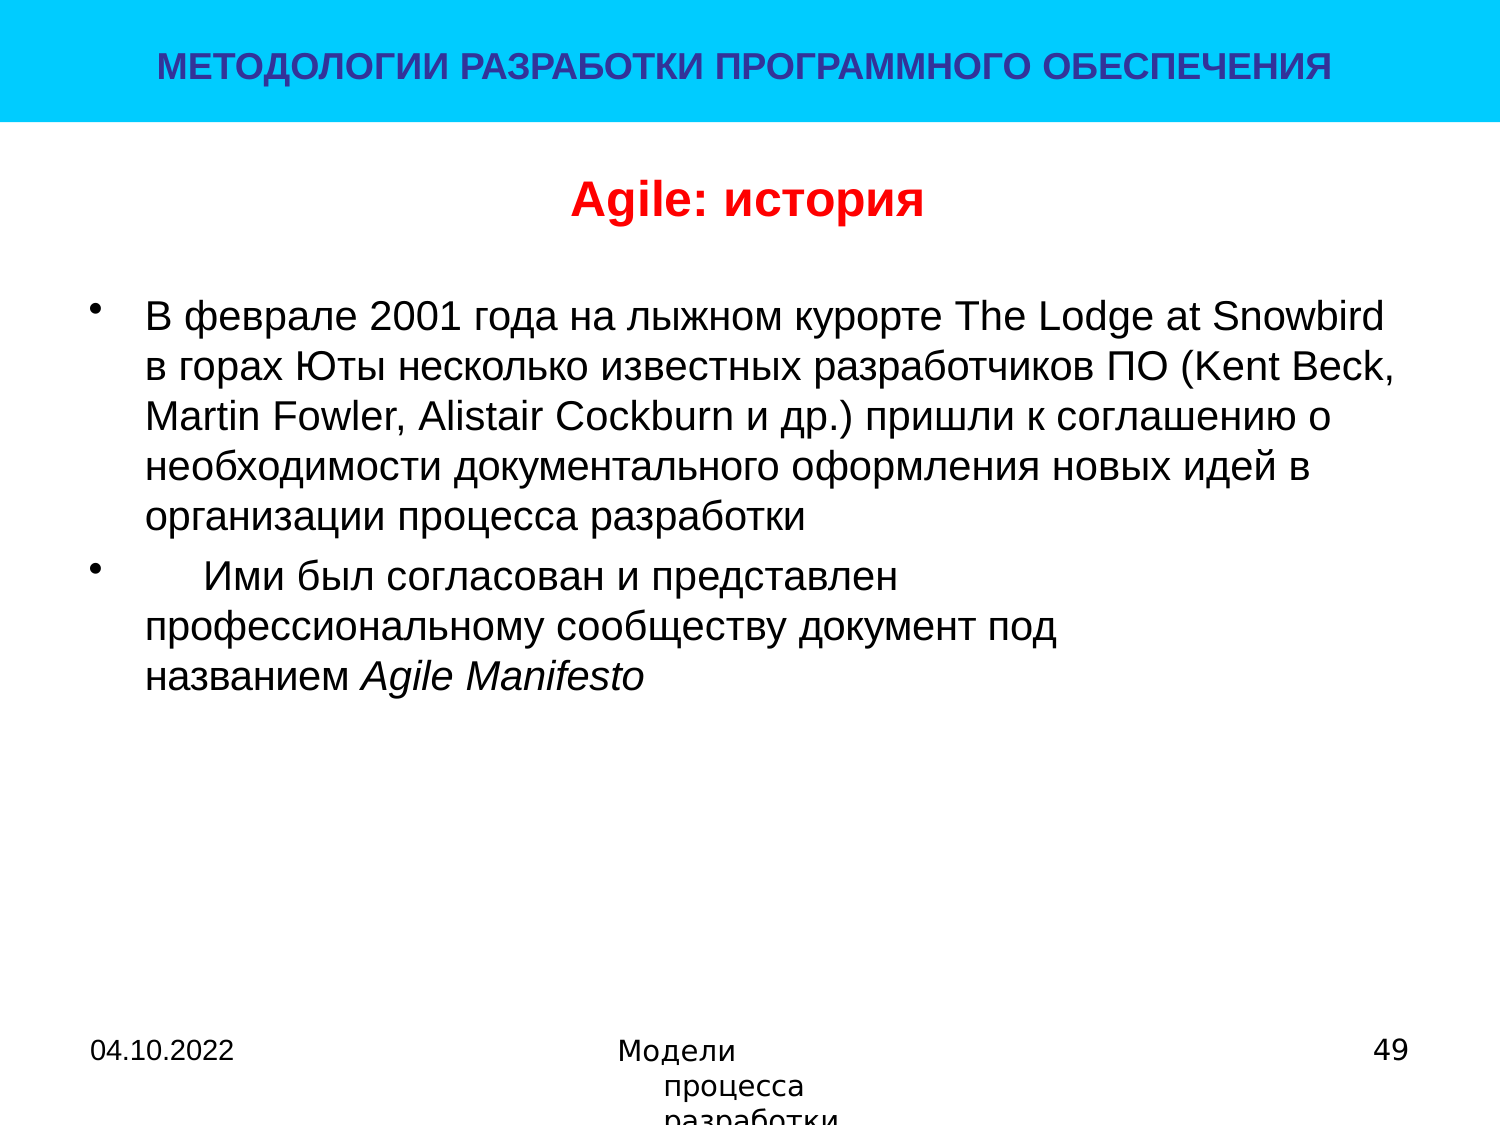

МЕТОДОЛОГИИ РАЗРАБОТКИ ПРОГРАММНОГО ОБЕСПЕЧЕНИЯ
# Agile: история
В феврале 2001 года на лыжном курорте The Lodge at Snowbird в горах Юты несколько известных разработчиков ПО (Kent Beck, Martin Fowler, Alistair Cockburn и др.) пришли к соглашению о необходимости документального оформления новых идей в организации процесса разработки
	Ими был согласован и представлен профессиональному сообществу документ под названием Agile Manifesto
49
Модели процесса разработки
04.10.2022